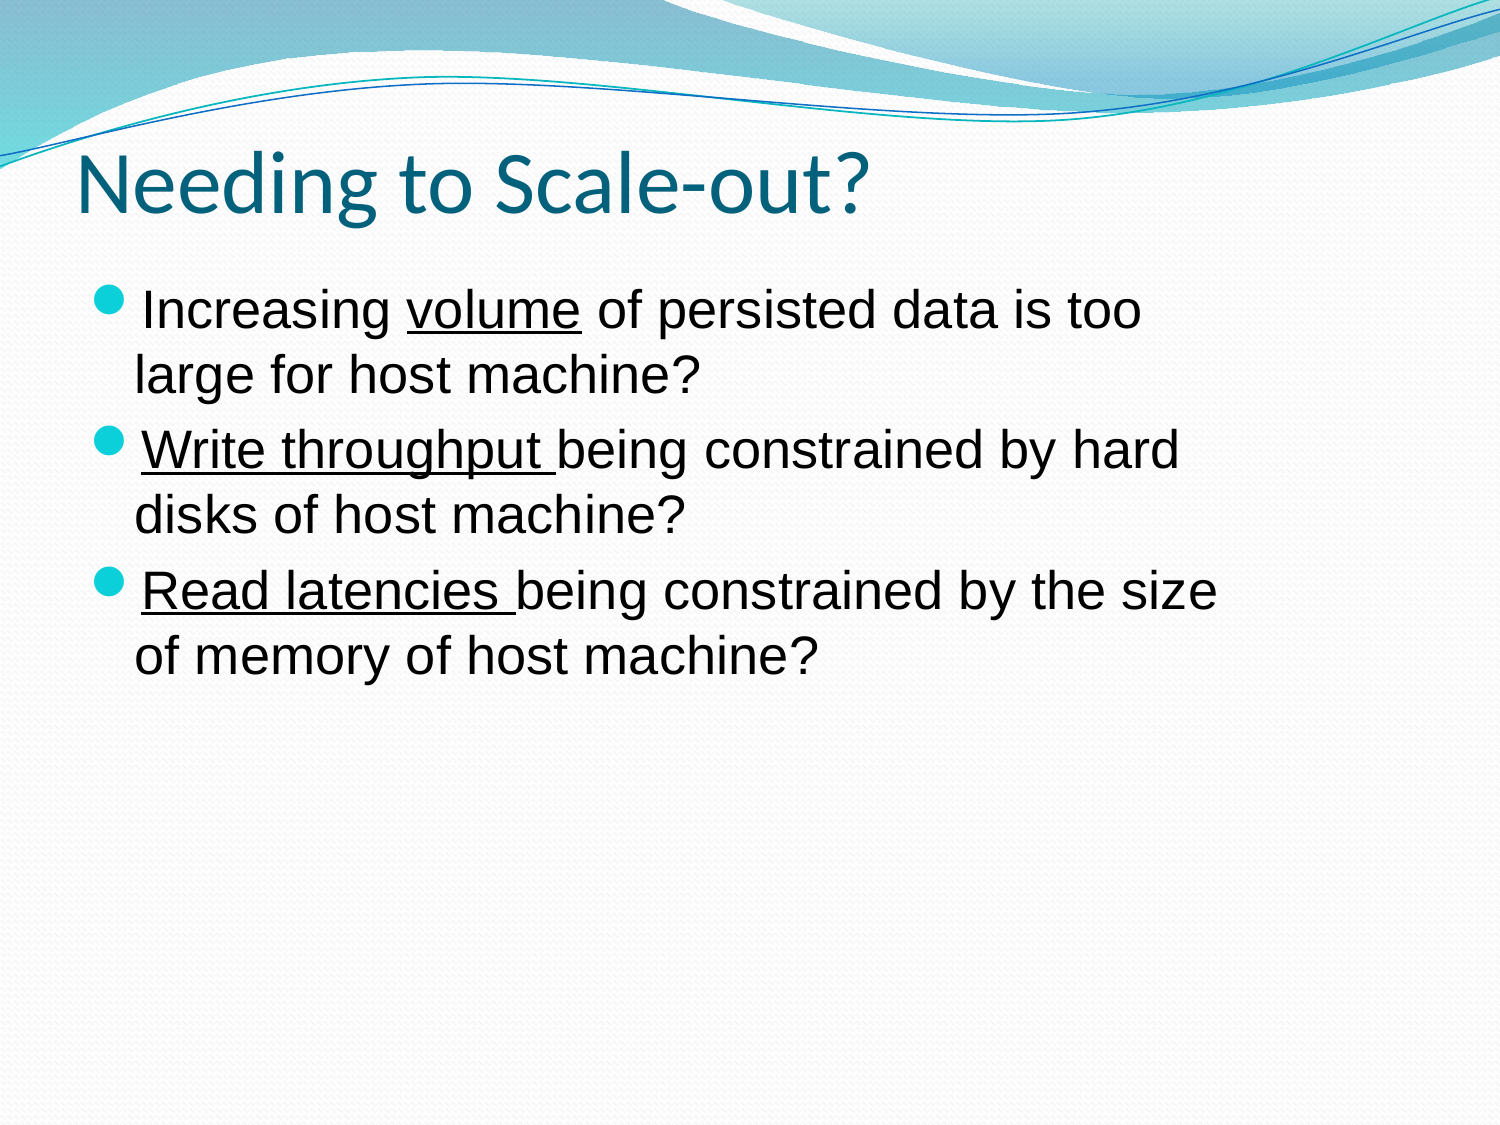

# Needing to Scale-out?
Increasing volume of persisted data is too large for host machine?
Write throughput being constrained by hard disks of host machine?
Read latencies being constrained by the size of memory of host machine?